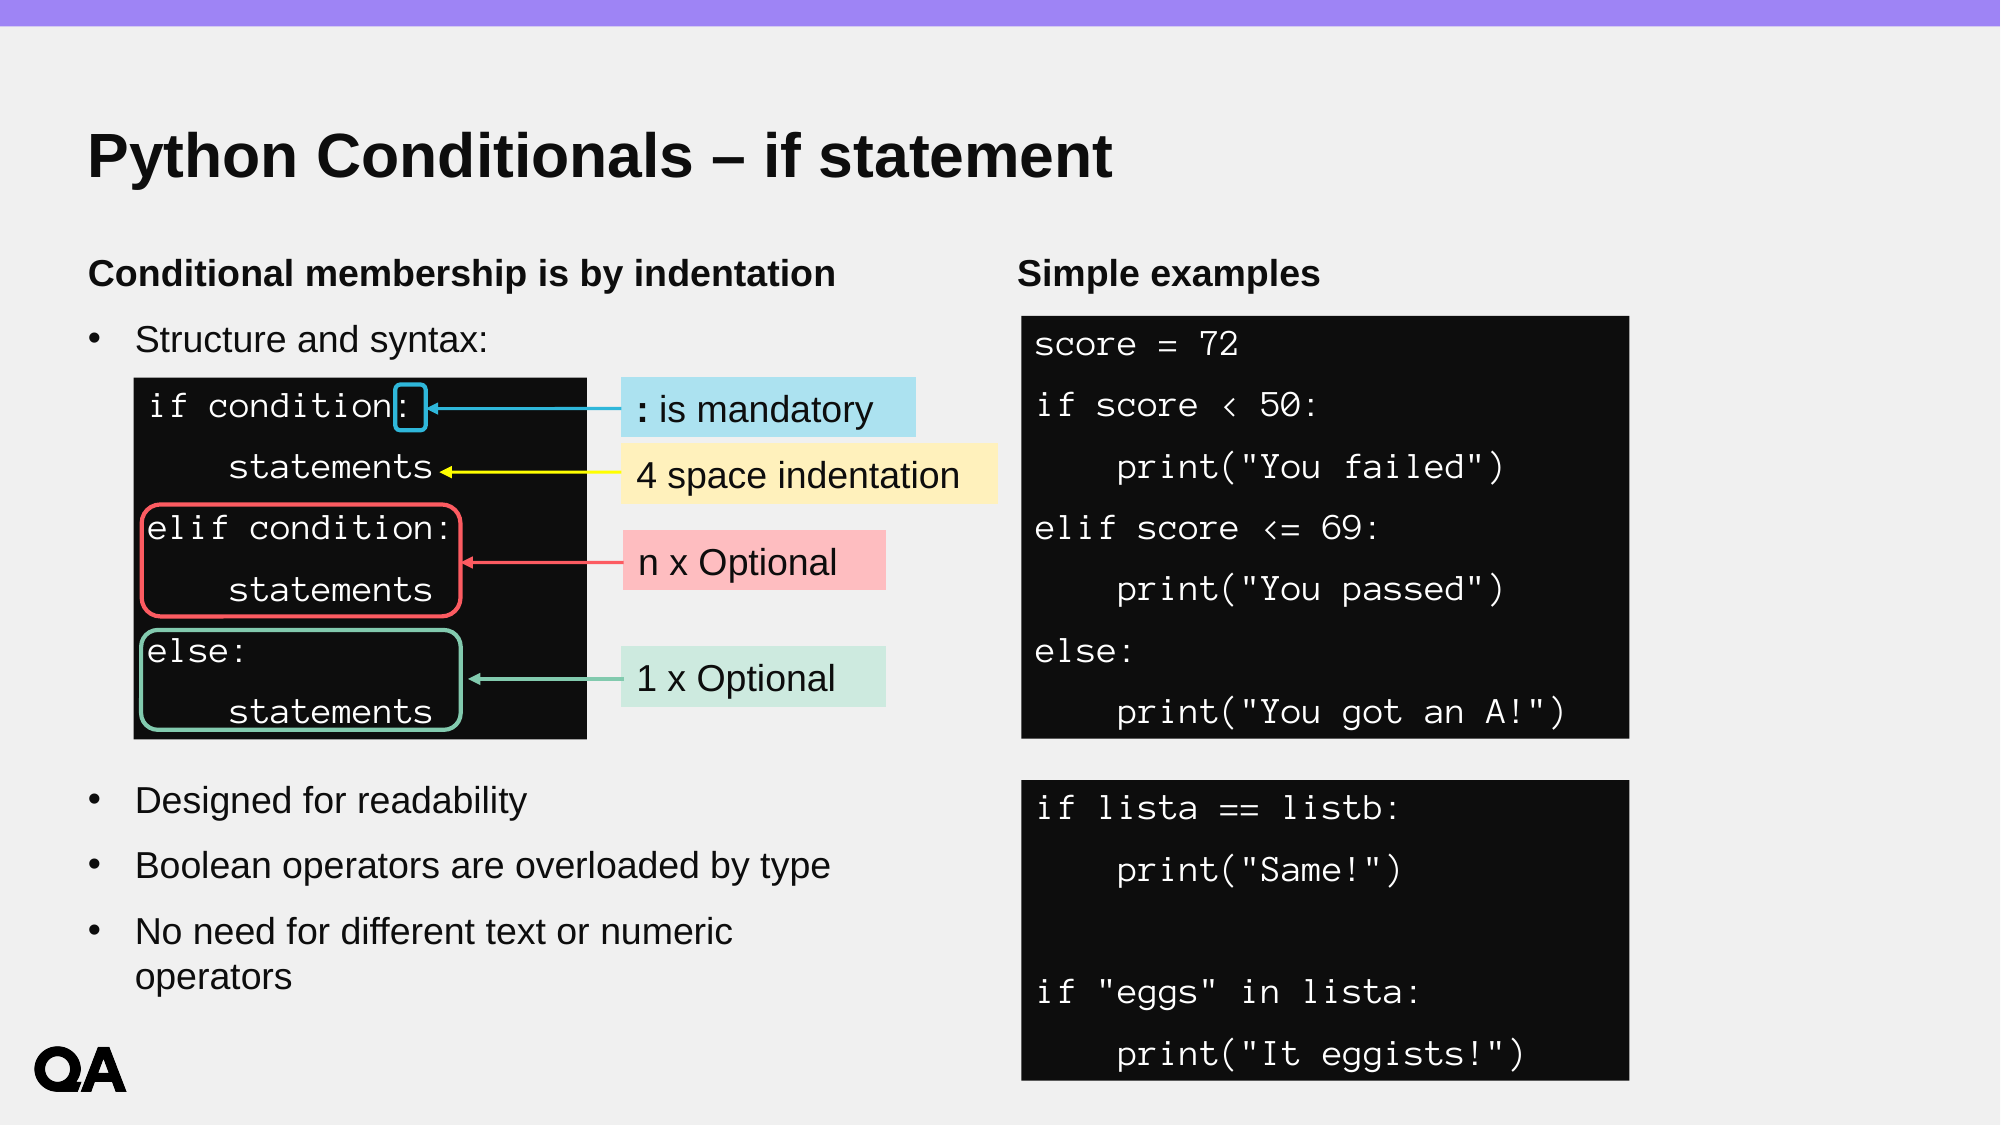

# Python Conditionals – if statement
Conditional membership is by indentation
Structure and syntax:

Designed for readability
Boolean operators are overloaded by type
No need for different text or numeric operators

Simple examples
score = 72
if score < 50:
    print("You failed")
elif score <= 69:
    print("You passed")
else:
    print("You got an A!")
: is mandatory
if condition:
    statements
elif condition:
    statements
else:
    statements

4 space indentation

n x Optional

1 x Optional

if lista == listb:
    print("Same!")

if "eggs" in lista:
    print("It eggists!")